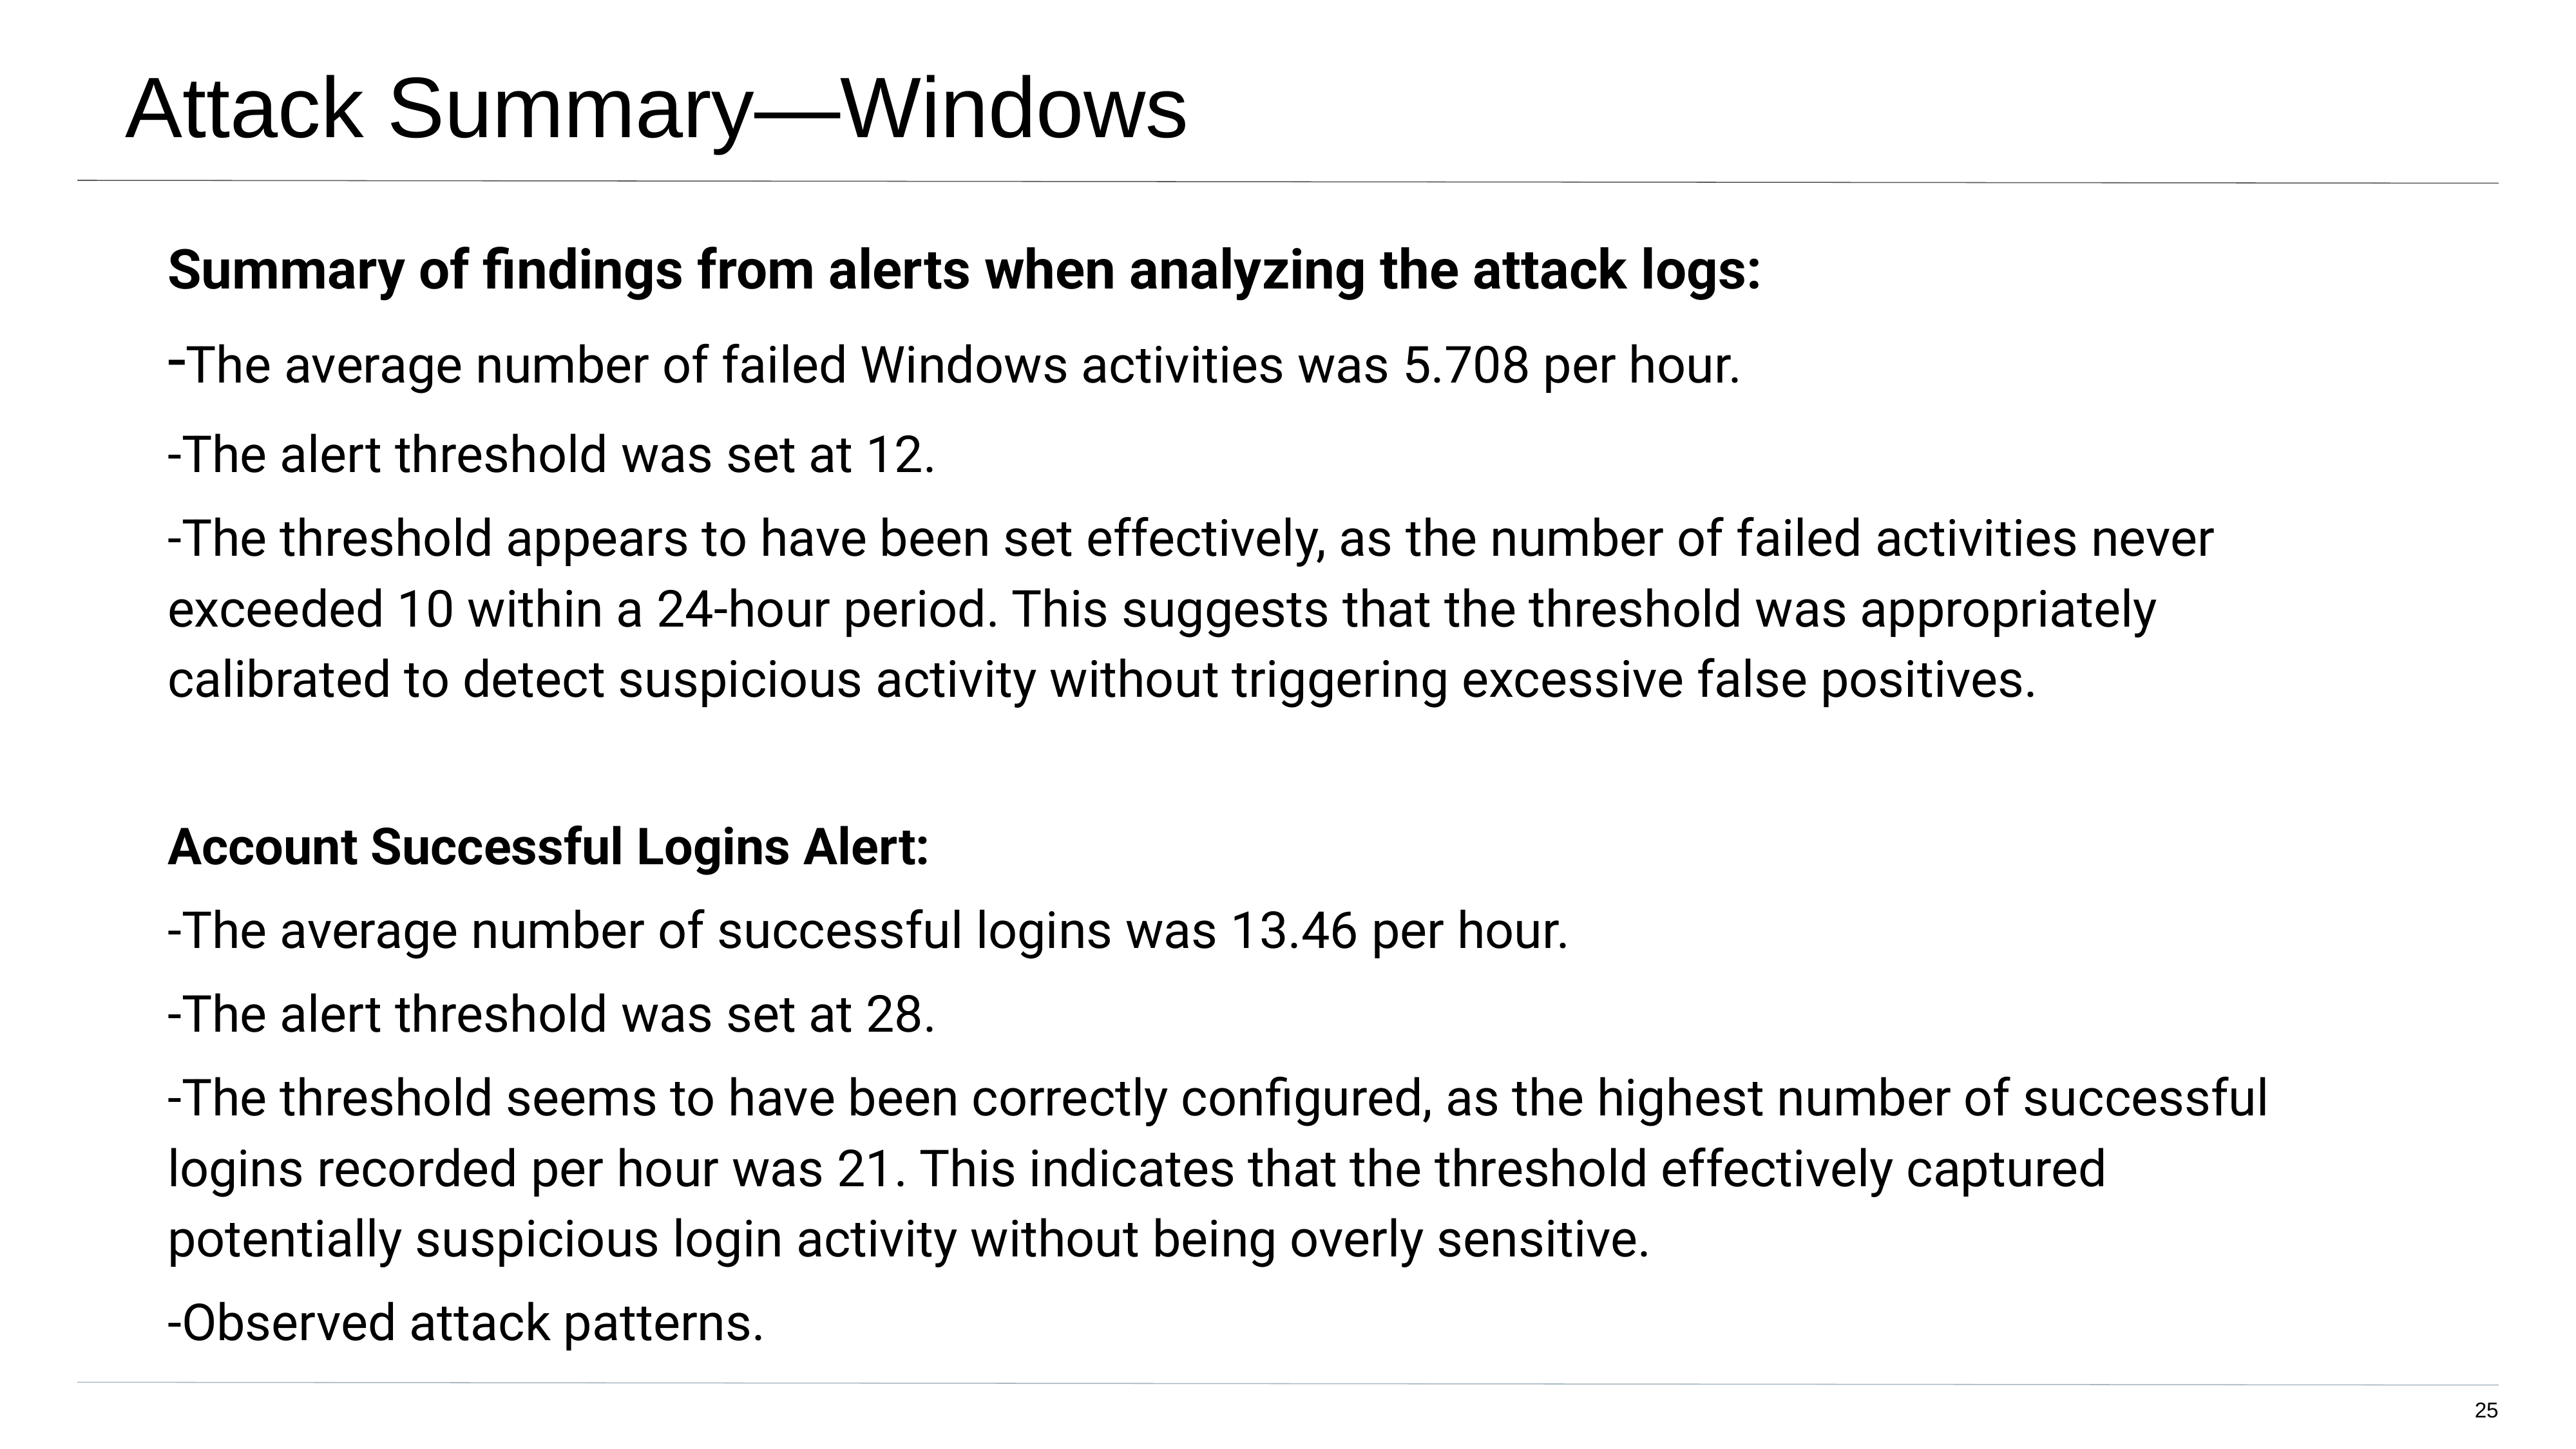

# Attack Summary—Windows
Summary of findings from alerts when analyzing the attack logs:
-The average number of failed Windows activities was 5.708 per hour.
-The alert threshold was set at 12.
-The threshold appears to have been set effectively, as the number of failed activities never exceeded 10 within a 24-hour period. This suggests that the threshold was appropriately calibrated to detect suspicious activity without triggering excessive false positives.

Account Successful Logins Alert:
-The average number of successful logins was 13.46 per hour.
-The alert threshold was set at 28.
-The threshold seems to have been correctly configured, as the highest number of successful logins recorded per hour was 21. This indicates that the threshold effectively captured potentially suspicious login activity without being overly sensitive.
-Observed attack patterns.

25